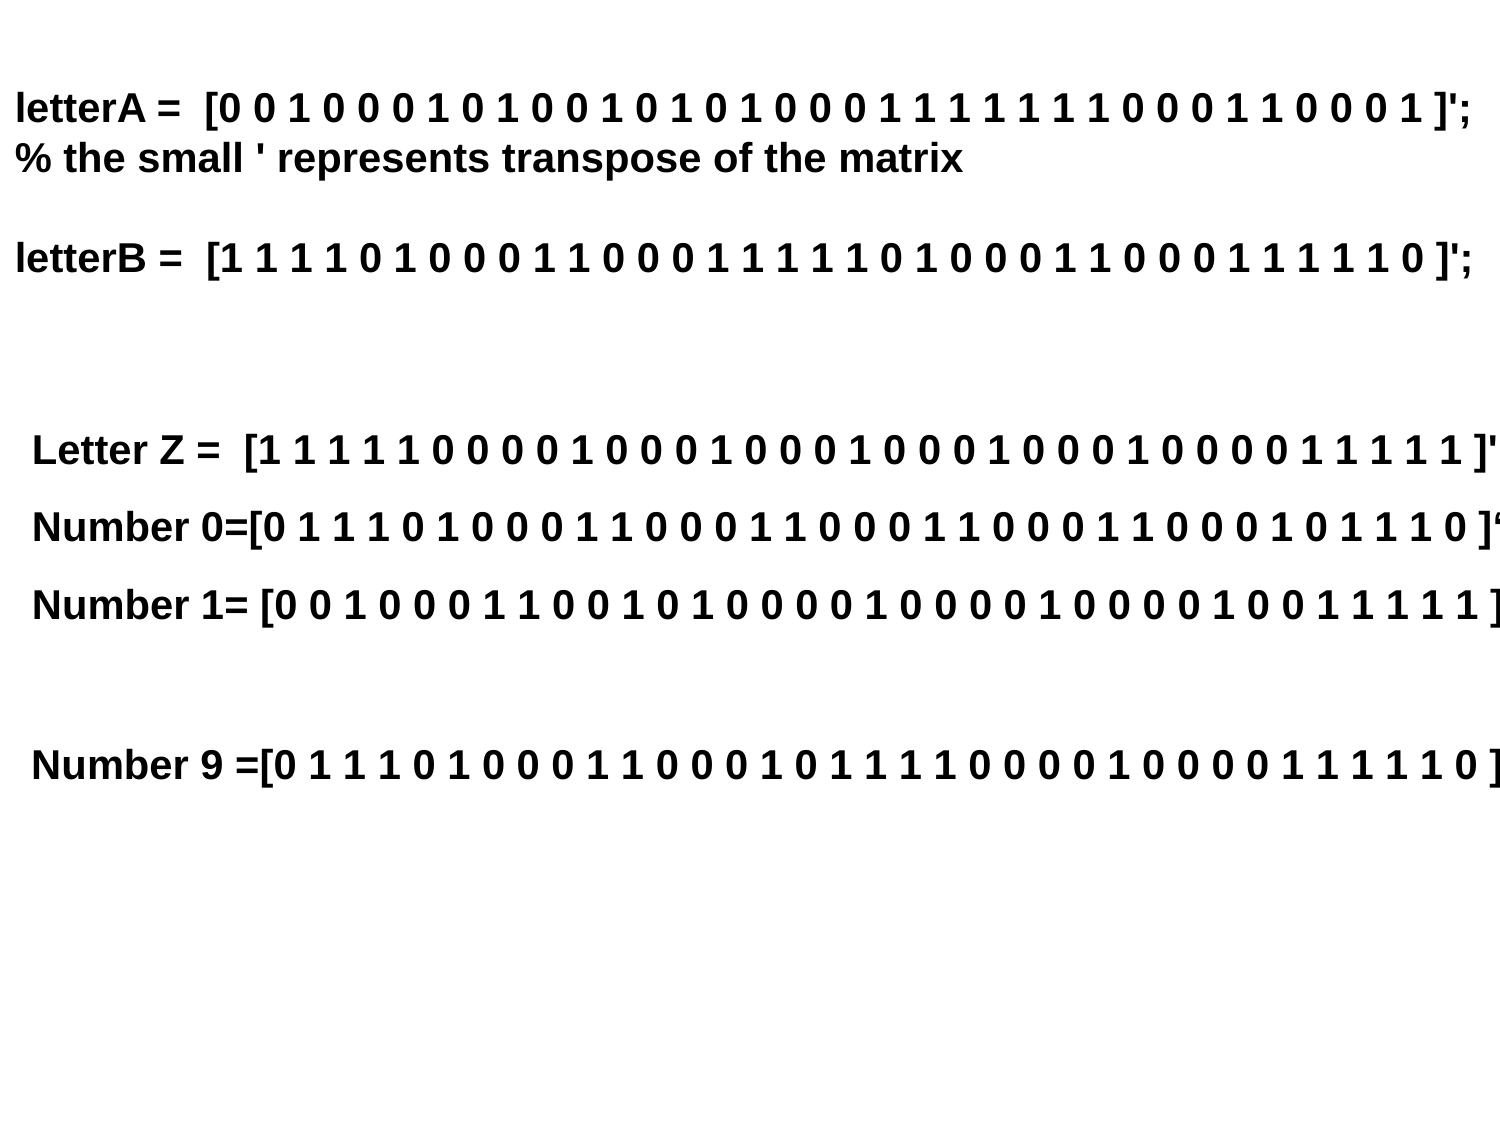

letterA =  [0 0 1 0 0 0 1 0 1 0 0 1 0 1 0 1 0 0 0 1 1 1 1 1 1 1 0 0 0 1 1 0 0 0 1 ]';
% the small ' represents transpose of the matrix

letterB =  [1 1 1 1 0 1 0 0 0 1 1 0 0 0 1 1 1 1 1 0 1 0 0 0 1 1 0 0 0 1 1 1 1 1 0 ]';
Letter Z =  [1 1 1 1 1 0 0 0 0 1 0 0 0 1 0 0 0 1 0 0 0 1 0 0 0 1 0 0 0 0 1 1 1 1 1 ]';

Number 0=[0 1 1 1 0 1 0 0 0 1 1 0 0 0 1 1 0 0 0 1 1 0 0 0 1 1 0 0 0 1 0 1 1 1 0 ]‘;

Number 1= [0 0 1 0 0 0 1 1 0 0 1 0 1 0 0 0 0 1 0 0 0 0 1 0 0 0 0 1 0 0 1 1 1 1 1 ]';

Number 9 =[0 1 1 1 0 1 0 0 0 1 1 0 0 0 1 0 1 1 1 1 0 0 0 0 1 0 0 0 0 1 1 1 1 1 0 ]';